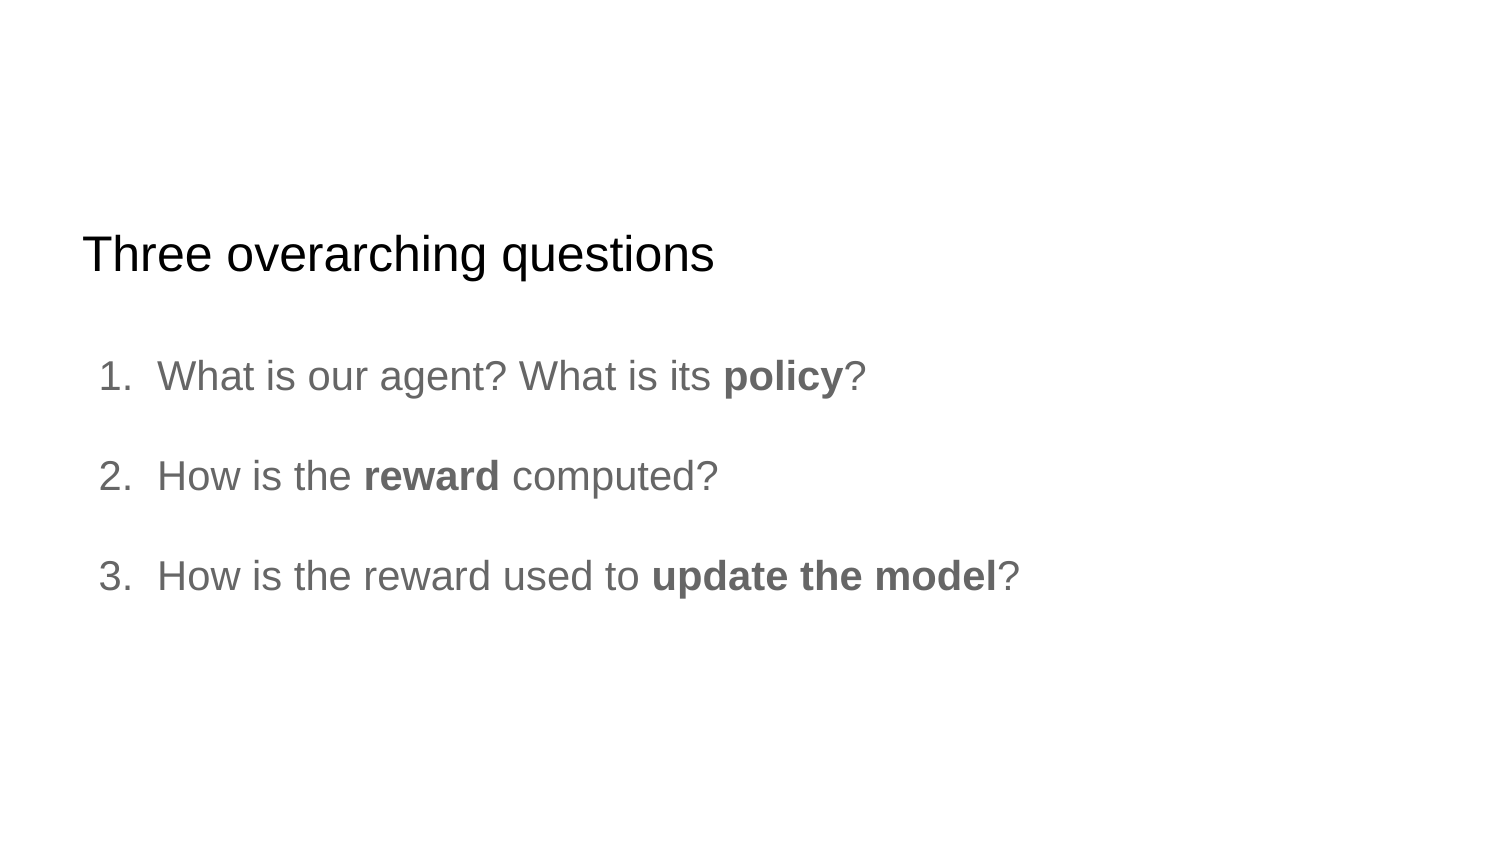

# Three overarching questions
What is our agent? What is its policy?

How is the reward computed?

How is the reward used to update the model?